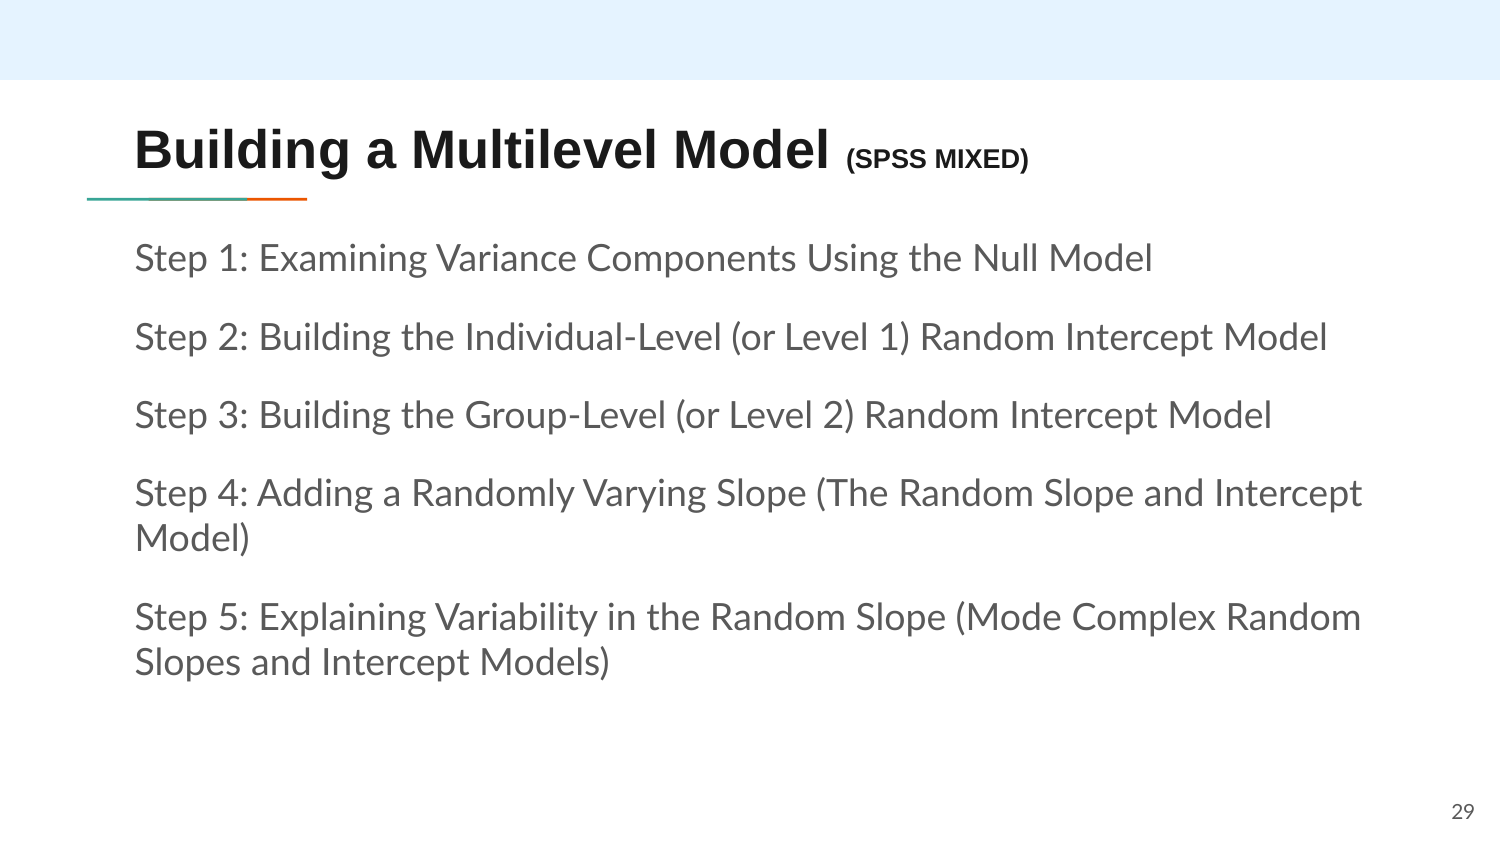

# Building a Multilevel Model (SPSS MIXED)
Step 1: Examining Variance Components Using the Null Model
Step 2: Building the Individual-Level (or Level 1) Random Intercept Model
Step 3: Building the Group-Level (or Level 2) Random Intercept Model
Step 4: Adding a Randomly Varying Slope (The Random Slope and Intercept Model)
Step 5: Explaining Variability in the Random Slope (Mode Complex Random Slopes and Intercept Models)

29